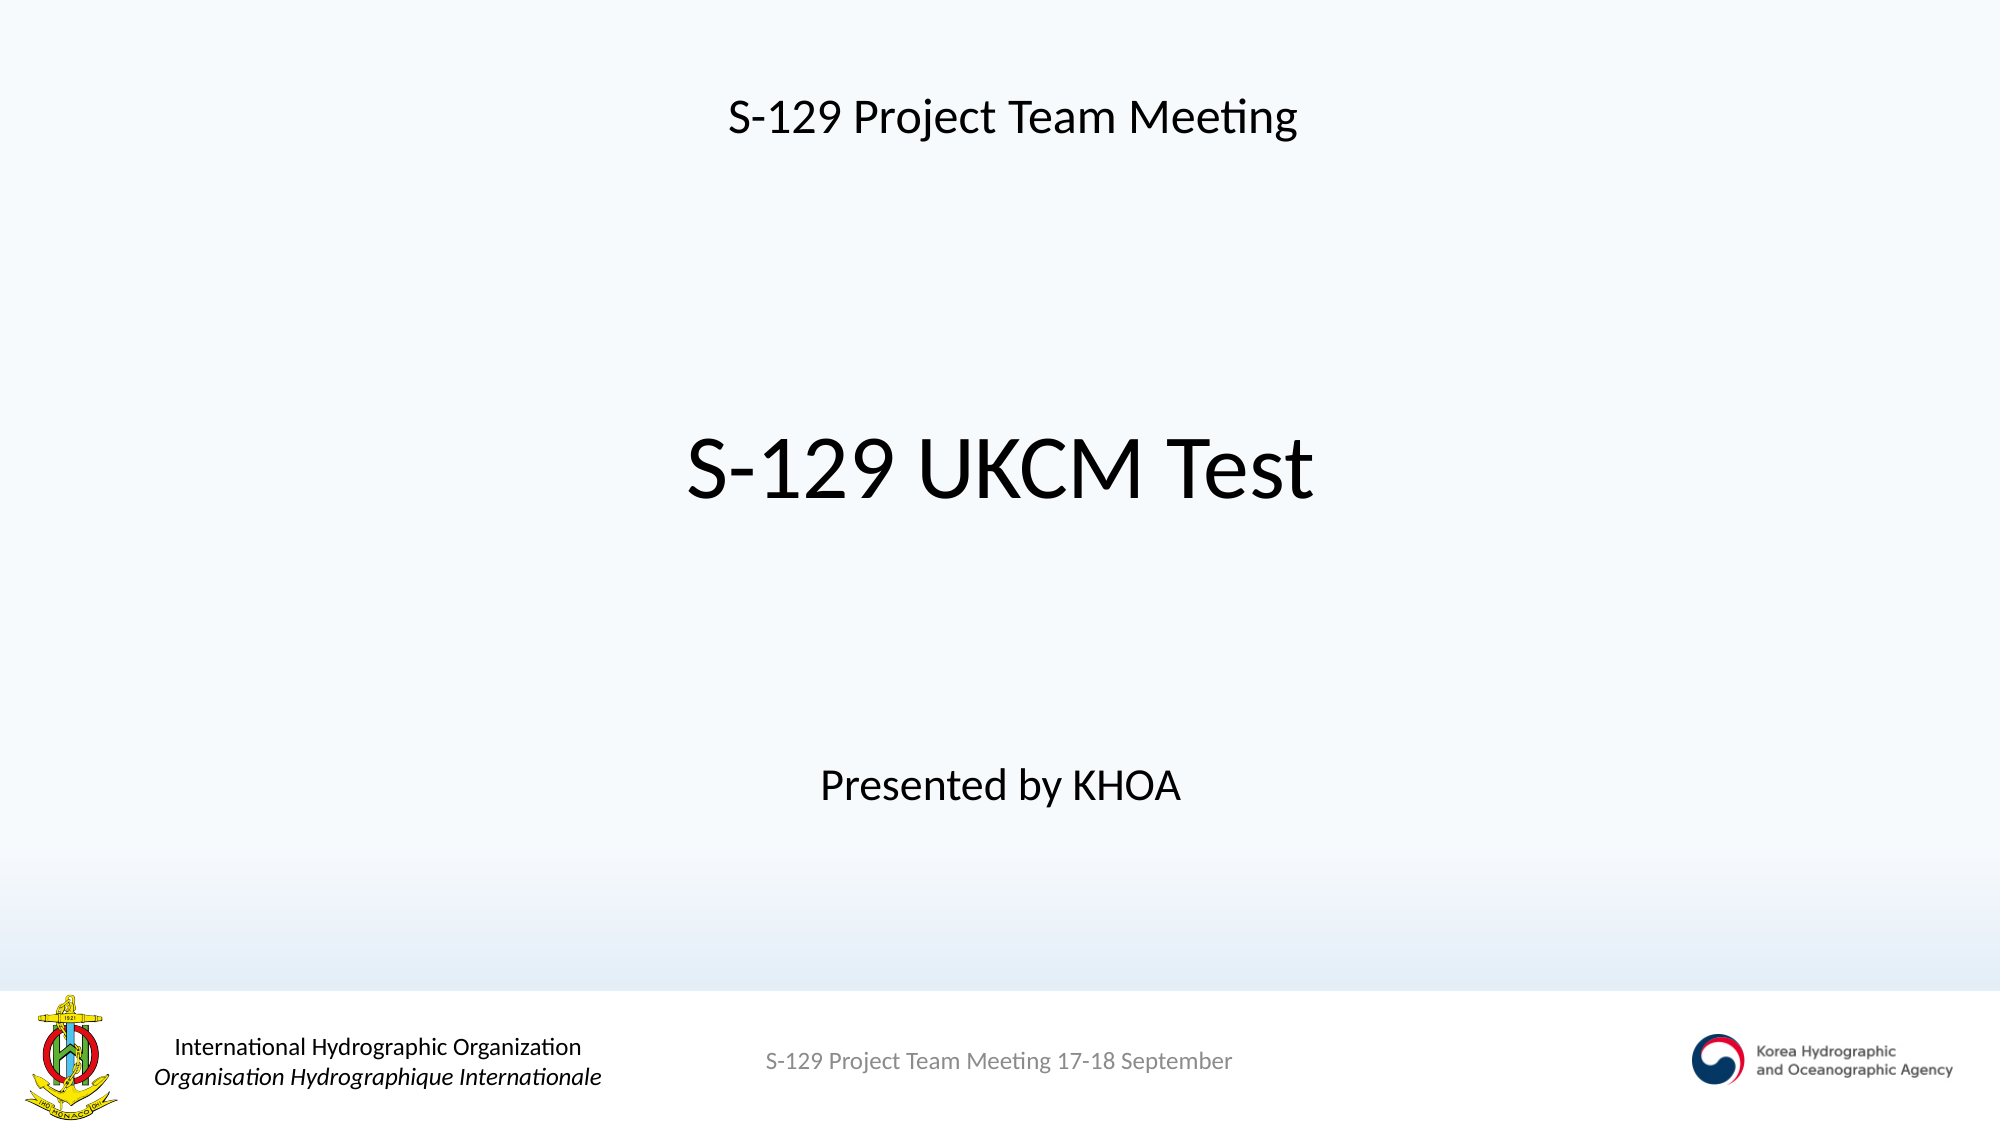

S-129 Project Team Meeting
# S-129 UKCM Test Presented by KHOA
S-129 Project Team Meeting 17-18 September